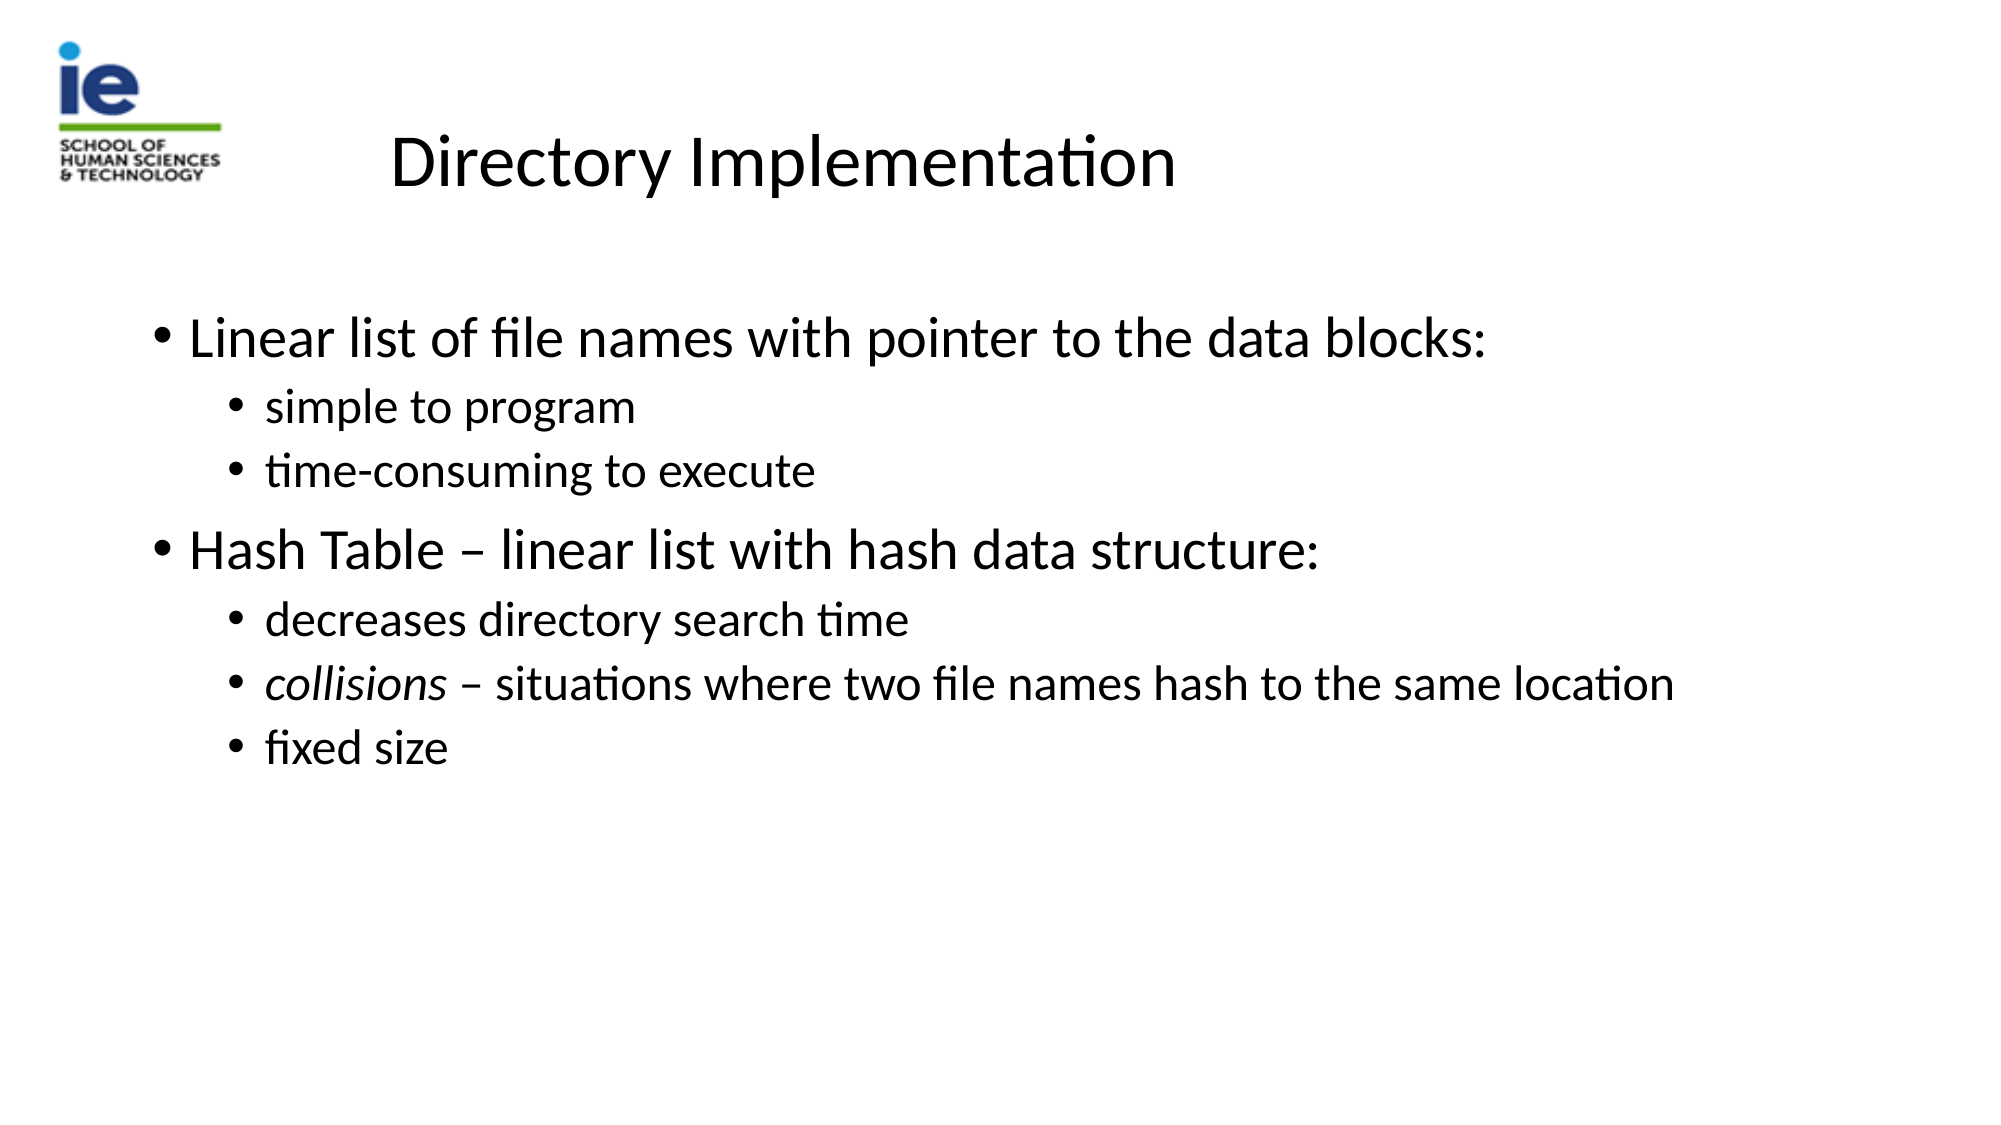

# Directory Implementation
Linear list of file names with pointer to the data blocks:
simple to program
time-consuming to execute
Hash Table – linear list with hash data structure:
decreases directory search time
collisions – situations where two file names hash to the same location
fixed size